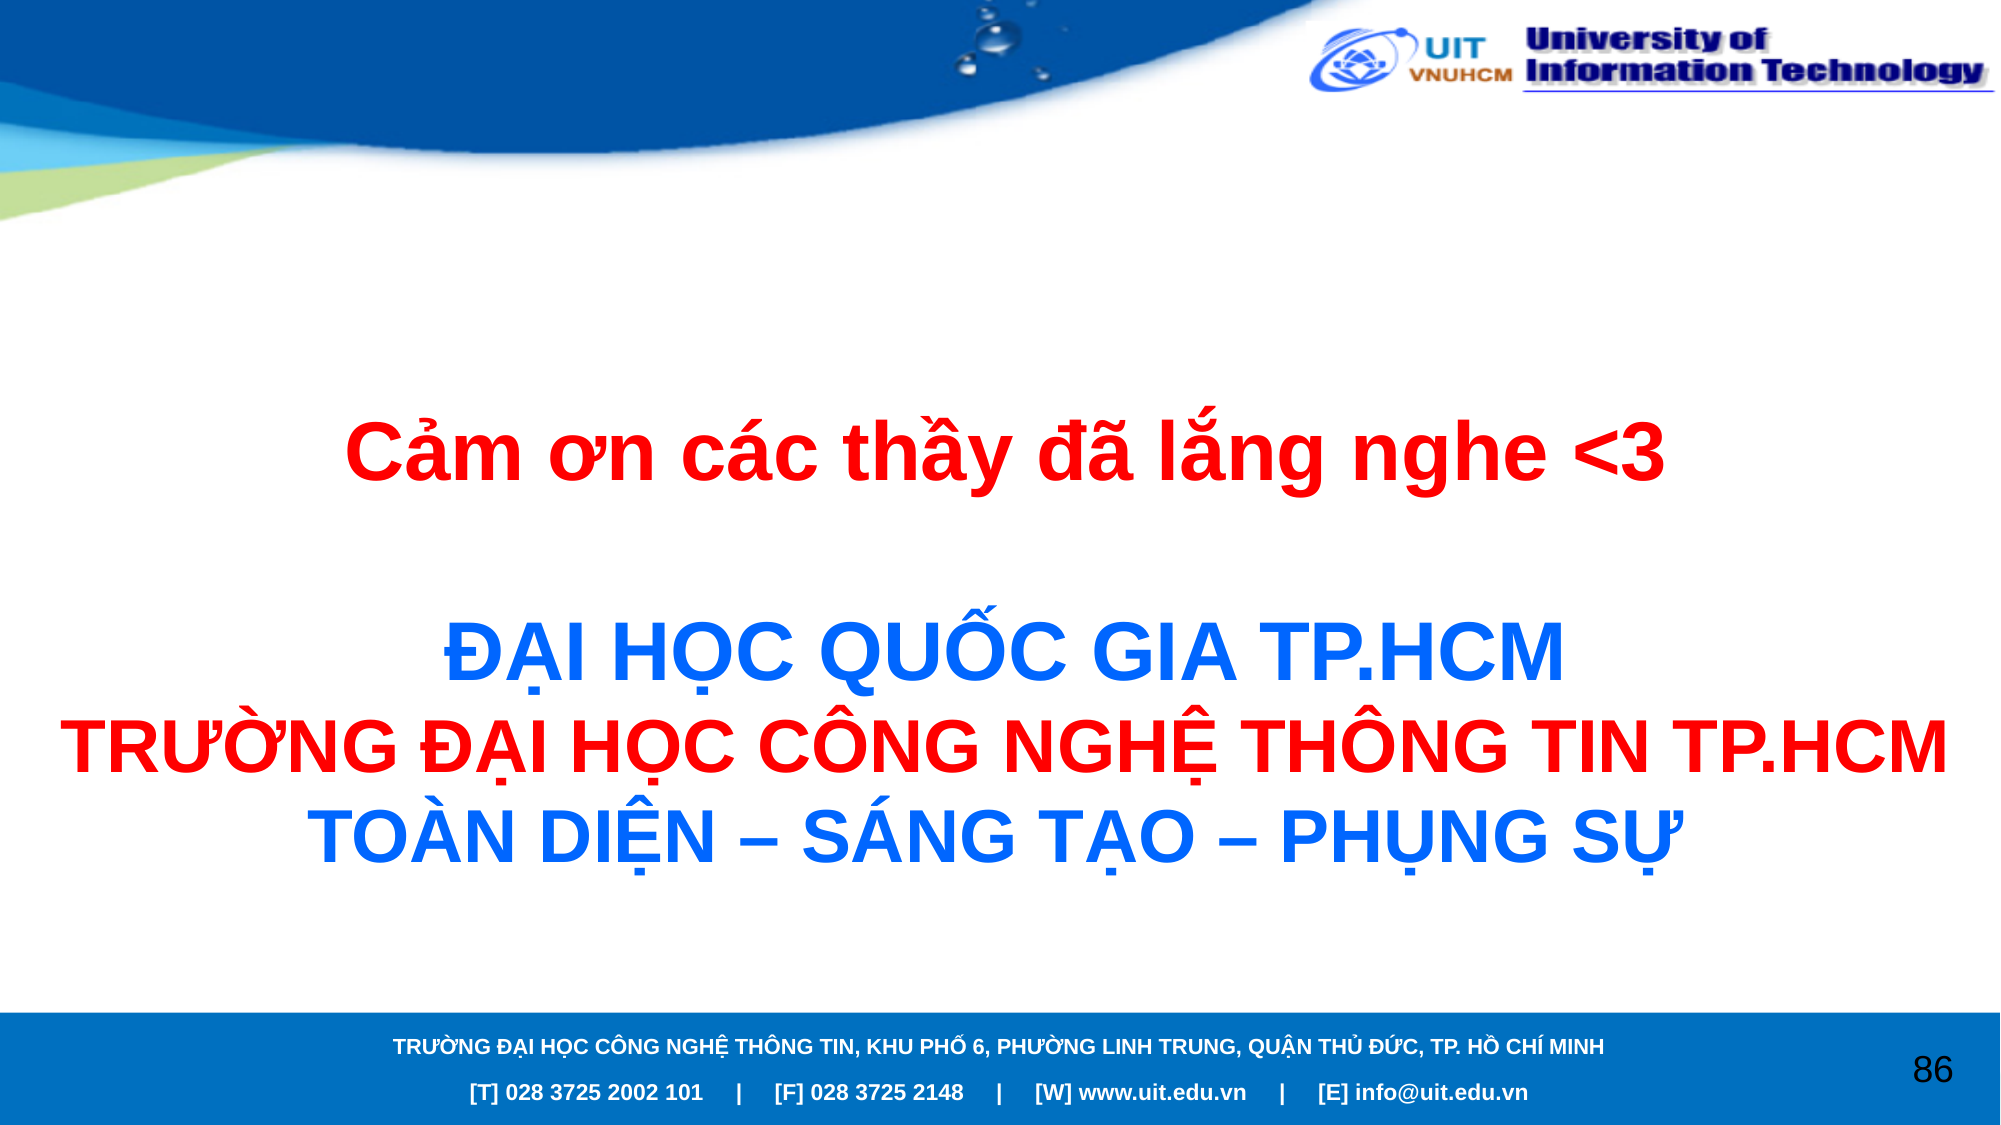

# Cảm ơn các thầy đã lắng nghe <3 ĐẠI HỌC QUỐC GIA TP.HCM TRƯỜNG ĐẠI HỌC CÔNG NGHỆ THÔNG TIN TP.HCM TOÀN DIỆN – SÁNG TẠO – PHỤNG SỰ